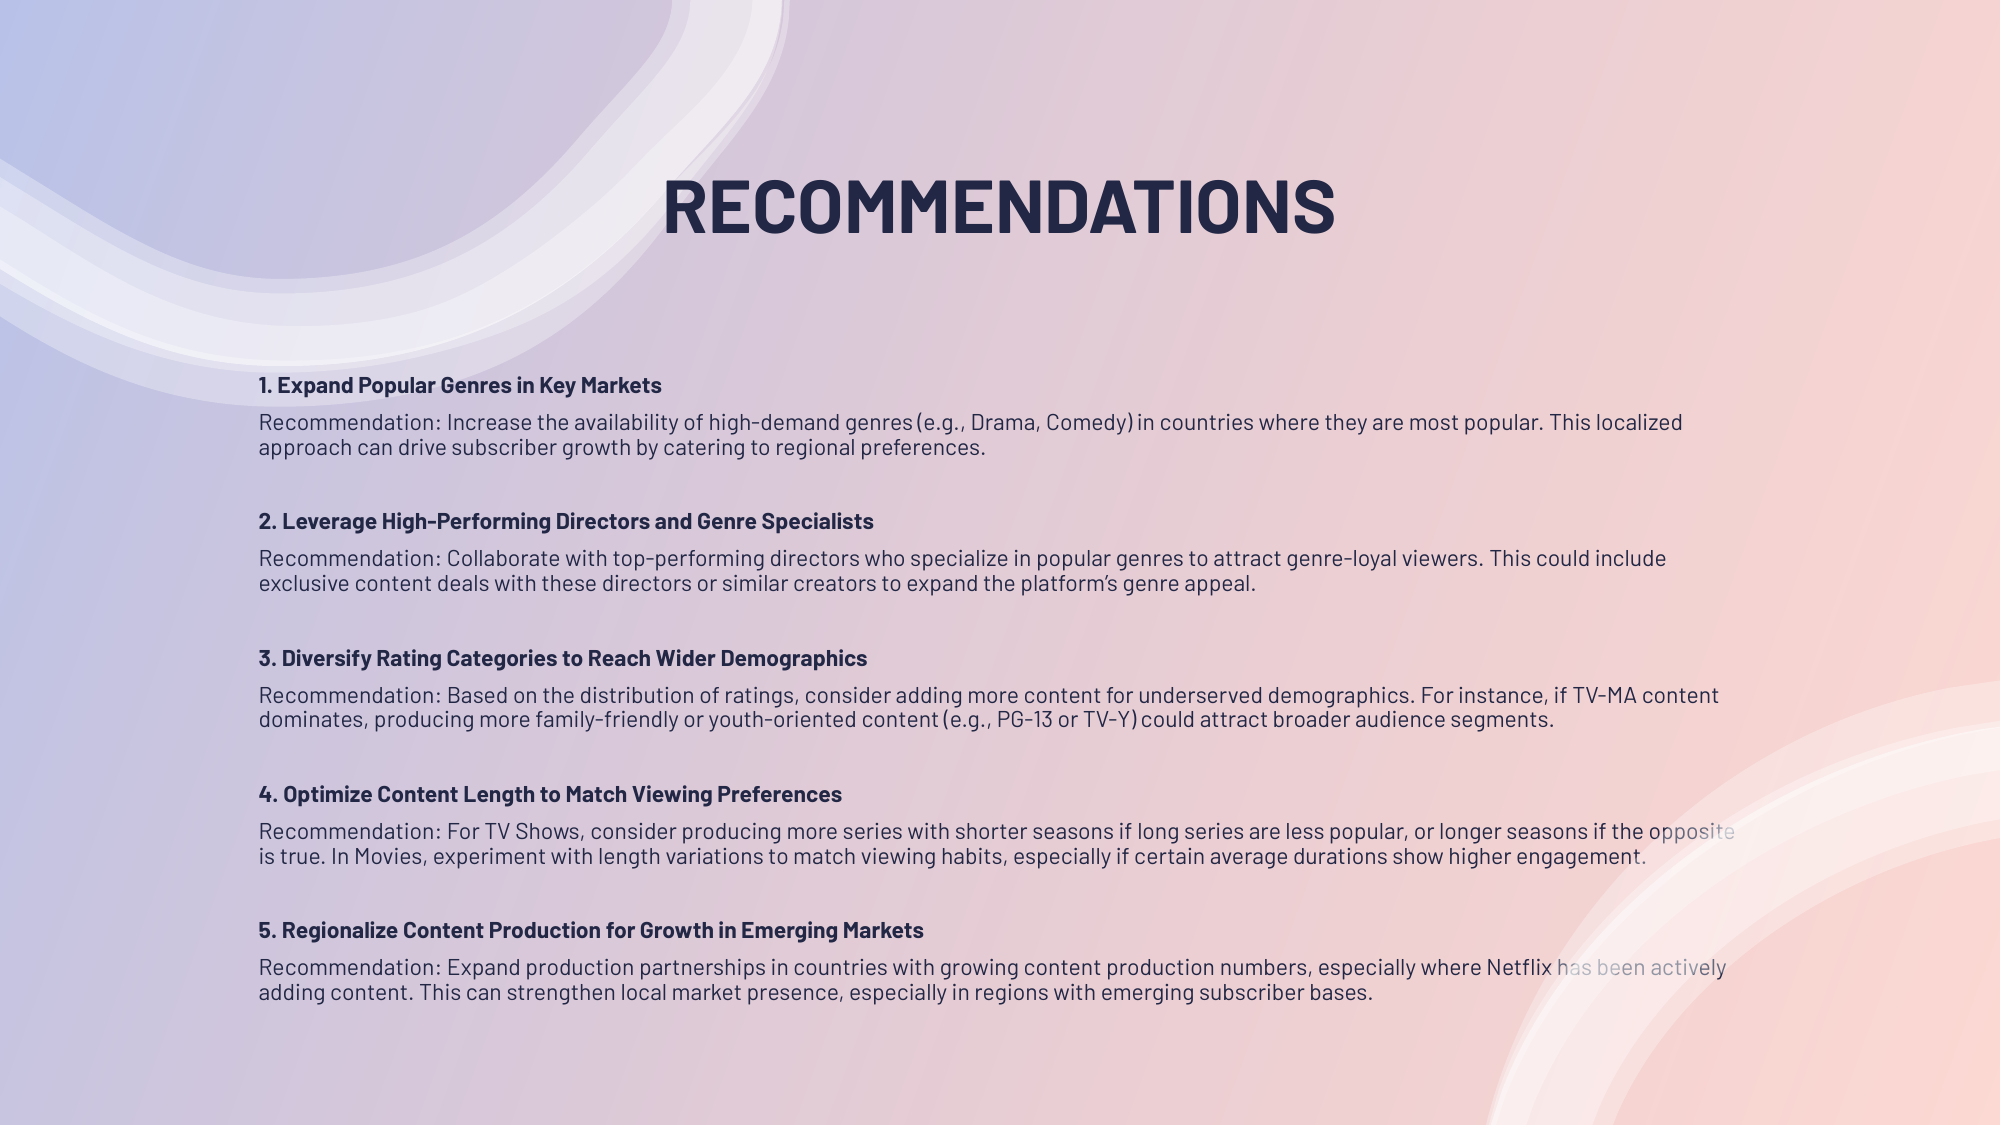

RECOMMENDATIONS
1. Expand Popular Genres in Key Markets
Recommendation: Increase the availability of high-demand genres (e.g., Drama, Comedy) in countries where they are most popular. This localized approach can drive subscriber growth by catering to regional preferences.

2. Leverage High-Performing Directors and Genre Specialists
Recommendation: Collaborate with top-performing directors who specialize in popular genres to attract genre-loyal viewers. This could include exclusive content deals with these directors or similar creators to expand the platform’s genre appeal.

3. Diversify Rating Categories to Reach Wider Demographics
Recommendation: Based on the distribution of ratings, consider adding more content for underserved demographics. For instance, if TV-MA content dominates, producing more family-friendly or youth-oriented content (e.g., PG-13 or TV-Y) could attract broader audience segments.

4. Optimize Content Length to Match Viewing Preferences
Recommendation: For TV Shows, consider producing more series with shorter seasons if long series are less popular, or longer seasons if the opposite is true. In Movies, experiment with length variations to match viewing habits, especially if certain average durations show higher engagement.

5. Regionalize Content Production for Growth in Emerging Markets
Recommendation: Expand production partnerships in countries with growing content production numbers, especially where Netflix has been actively adding content. This can strengthen local market presence, especially in regions with emerging subscriber bases.